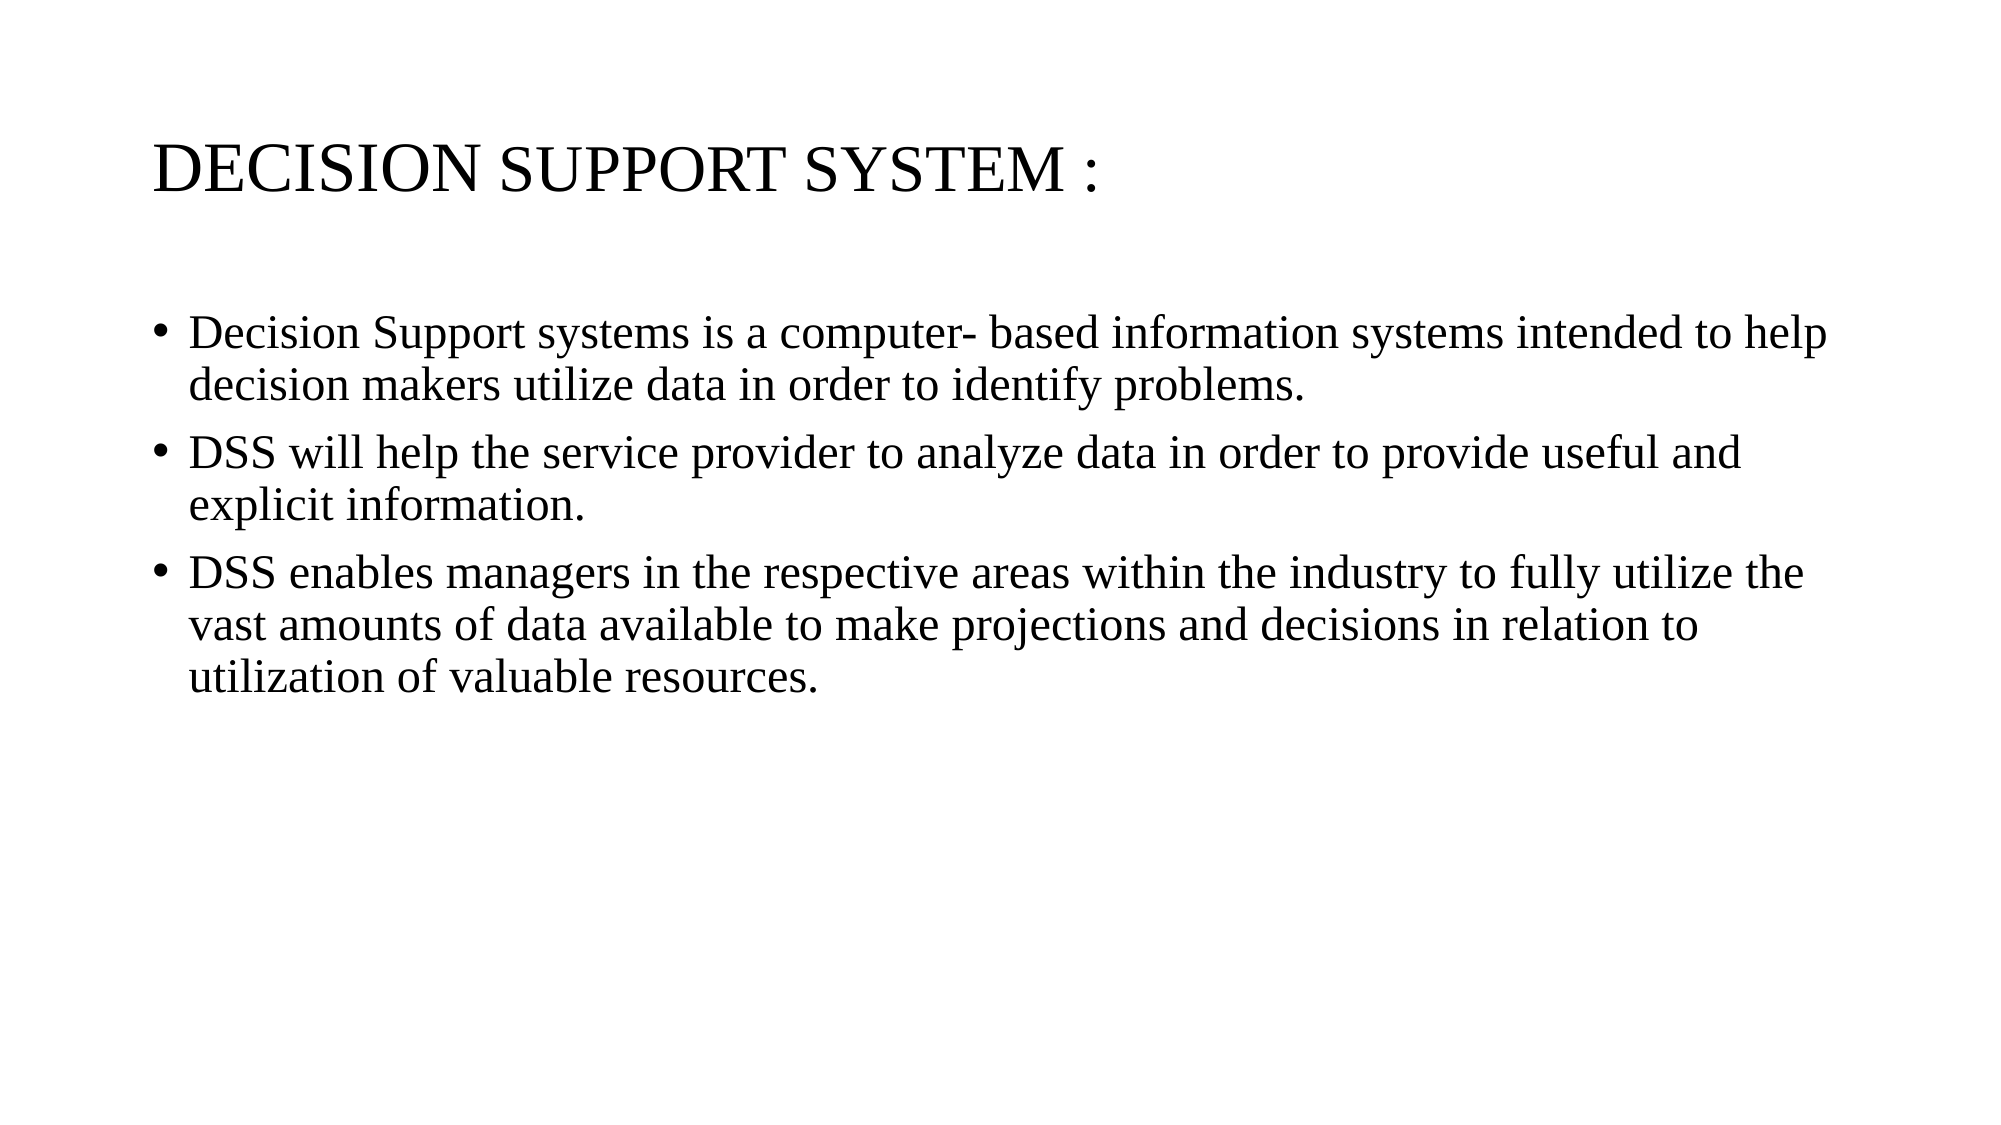

# DECISION SUPPORT SYSTEM :
Decision Support systems is a computer- based information systems intended to help decision makers utilize data in order to identify problems.
DSS will help the service provider to analyze data in order to provide useful and explicit information.
DSS enables managers in the respective areas within the industry to fully utilize the vast amounts of data available to make projections and decisions in relation to utilization of valuable resources. order to provide useful and explicit information.  DSS enables managers in the respective areas within the industry to fully utilize the vast tended to help decision makers utilize data in order to identify problems. DSS will help the service provider to analyze data in order to provide useful and explicit information.  DSS enables managers in the respective areas within the industry to fully utilize the vast amounts of data available to make projections and decisions in relation to utilization of valuable resources.